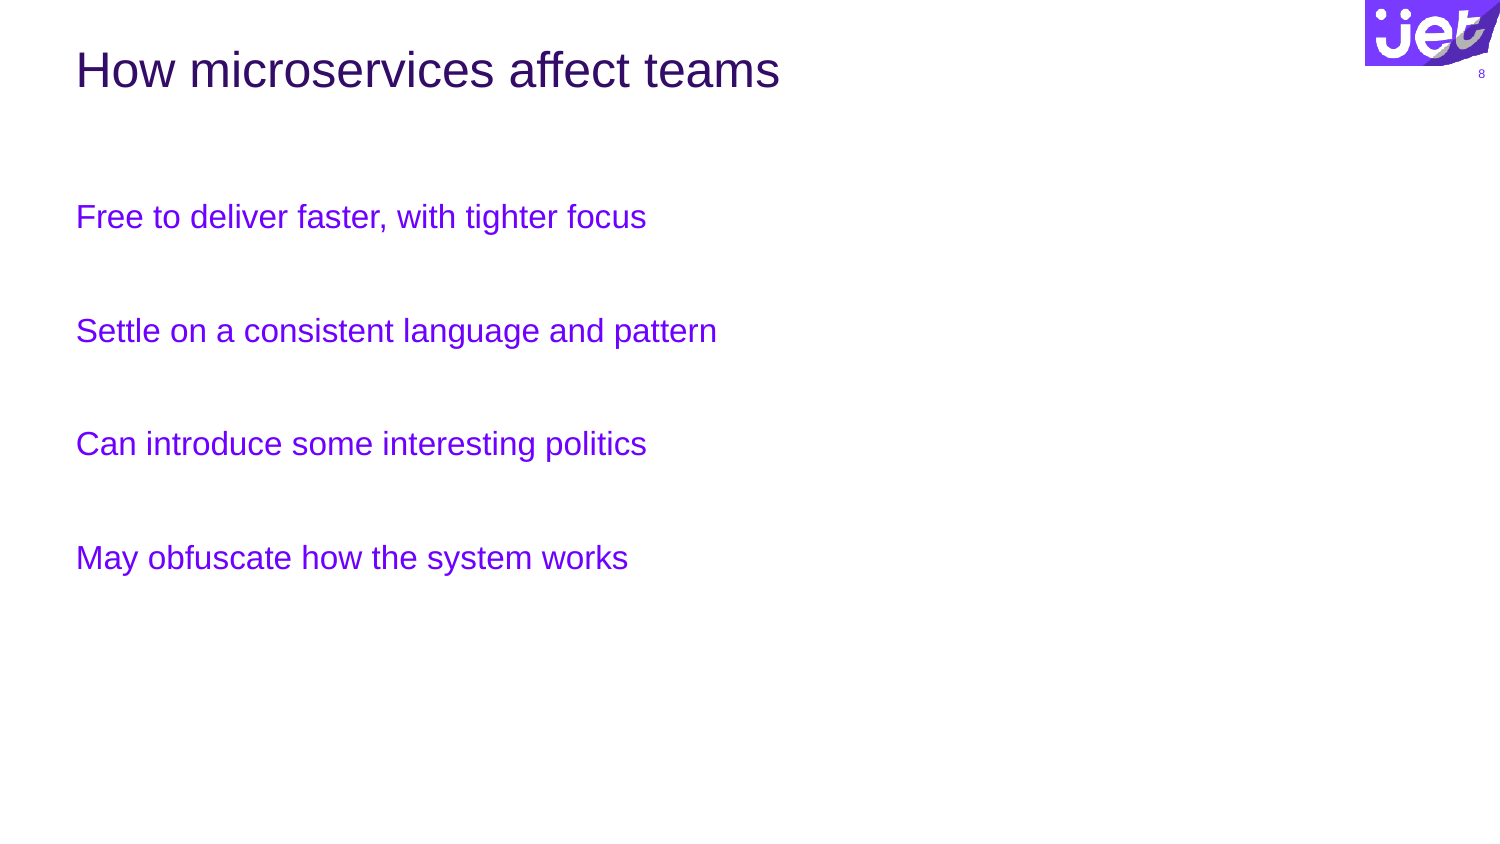

# How microservices affect teams
8
Free to deliver faster, with tighter focus

Settle on a consistent language and pattern

Can introduce some interesting politics

May obfuscate how the system works